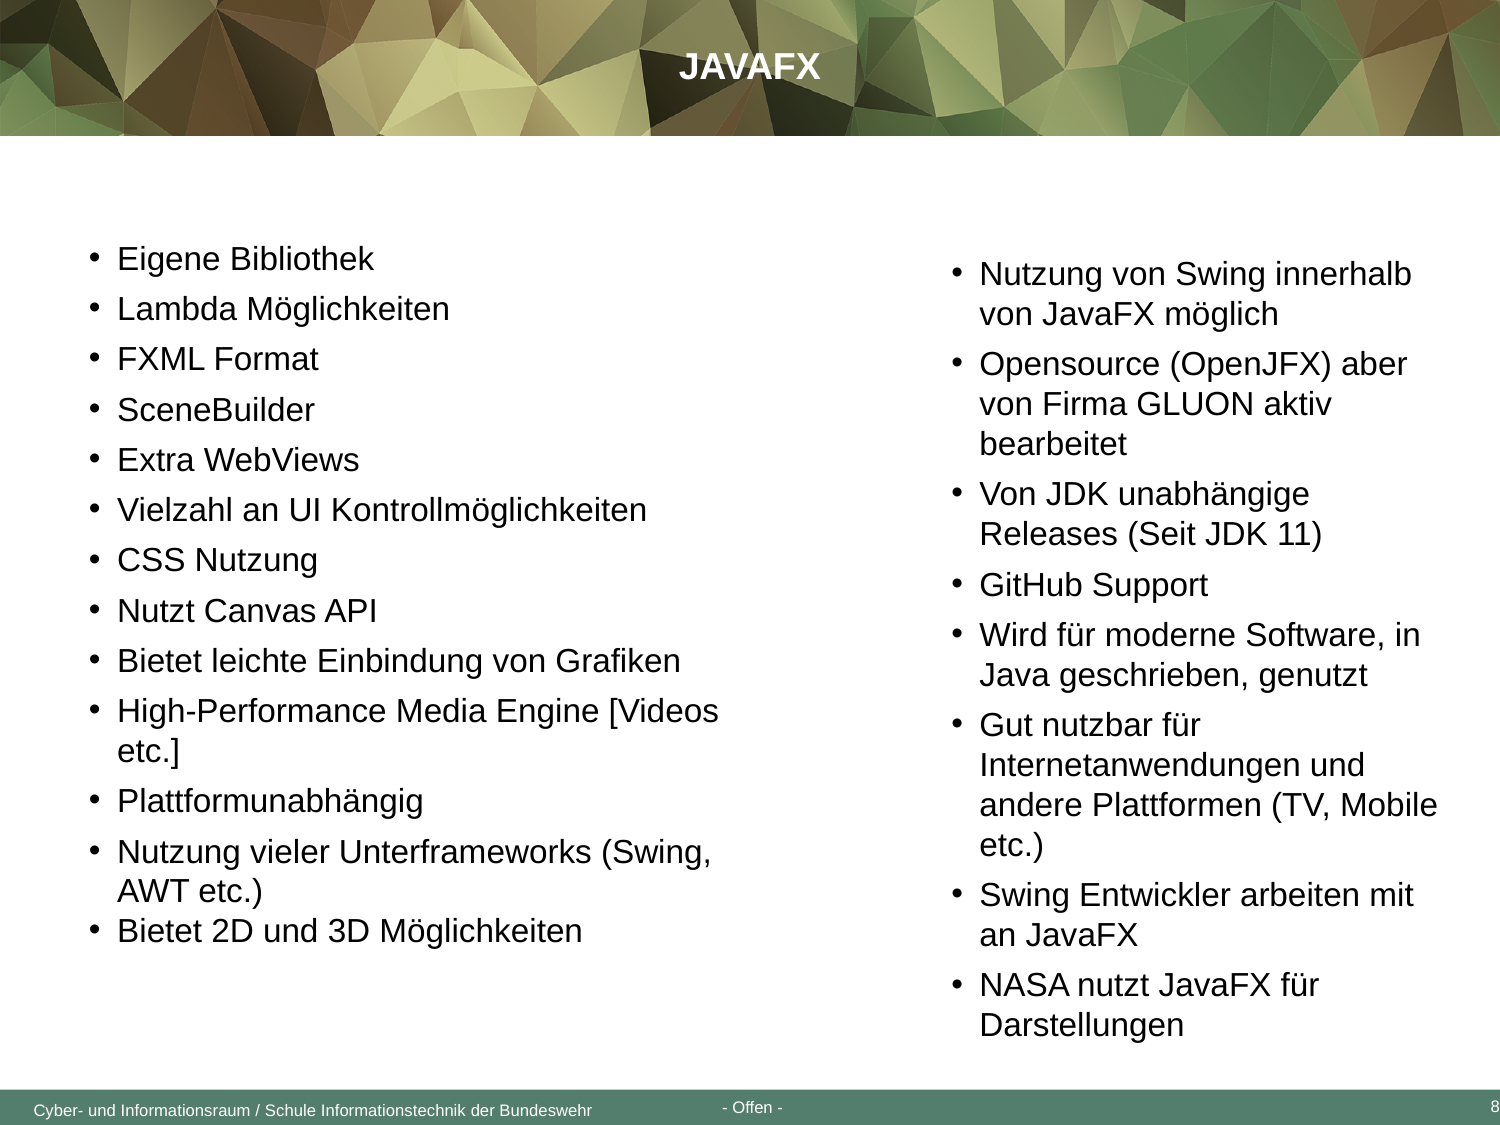

JavaFX
Bietet:
Eigene Bibliothek
Lambda Möglichkeiten
FXML Format
SceneBuilder
Extra WebViews
Vielzahl an UI Kontrollmöglichkeiten
CSS Nutzung
Nutzt Canvas API
Bietet leichte Einbindung von Grafiken
High-Performance Media Engine [Videos etc.]
Plattformunabhängig
Nutzung vieler Unterframeworks (Swing, AWT etc.)
Bietet 2D und 3D Möglichkeiten

Nutzung von Swing innerhalb von JavaFX möglich
Opensource (OpenJFX) aber von Firma GLUON aktiv bearbeitet
Von JDK unabhängige Releases (Seit JDK 11)
GitHub Support
Wird für moderne Software, in Java geschrieben, genutzt
Gut nutzbar für Internetanwendungen und andere Plattformen (TV, Mobile etc.)
Swing Entwickler arbeiten mit an JavaFX
NASA nutzt JavaFX für Darstellungen

8